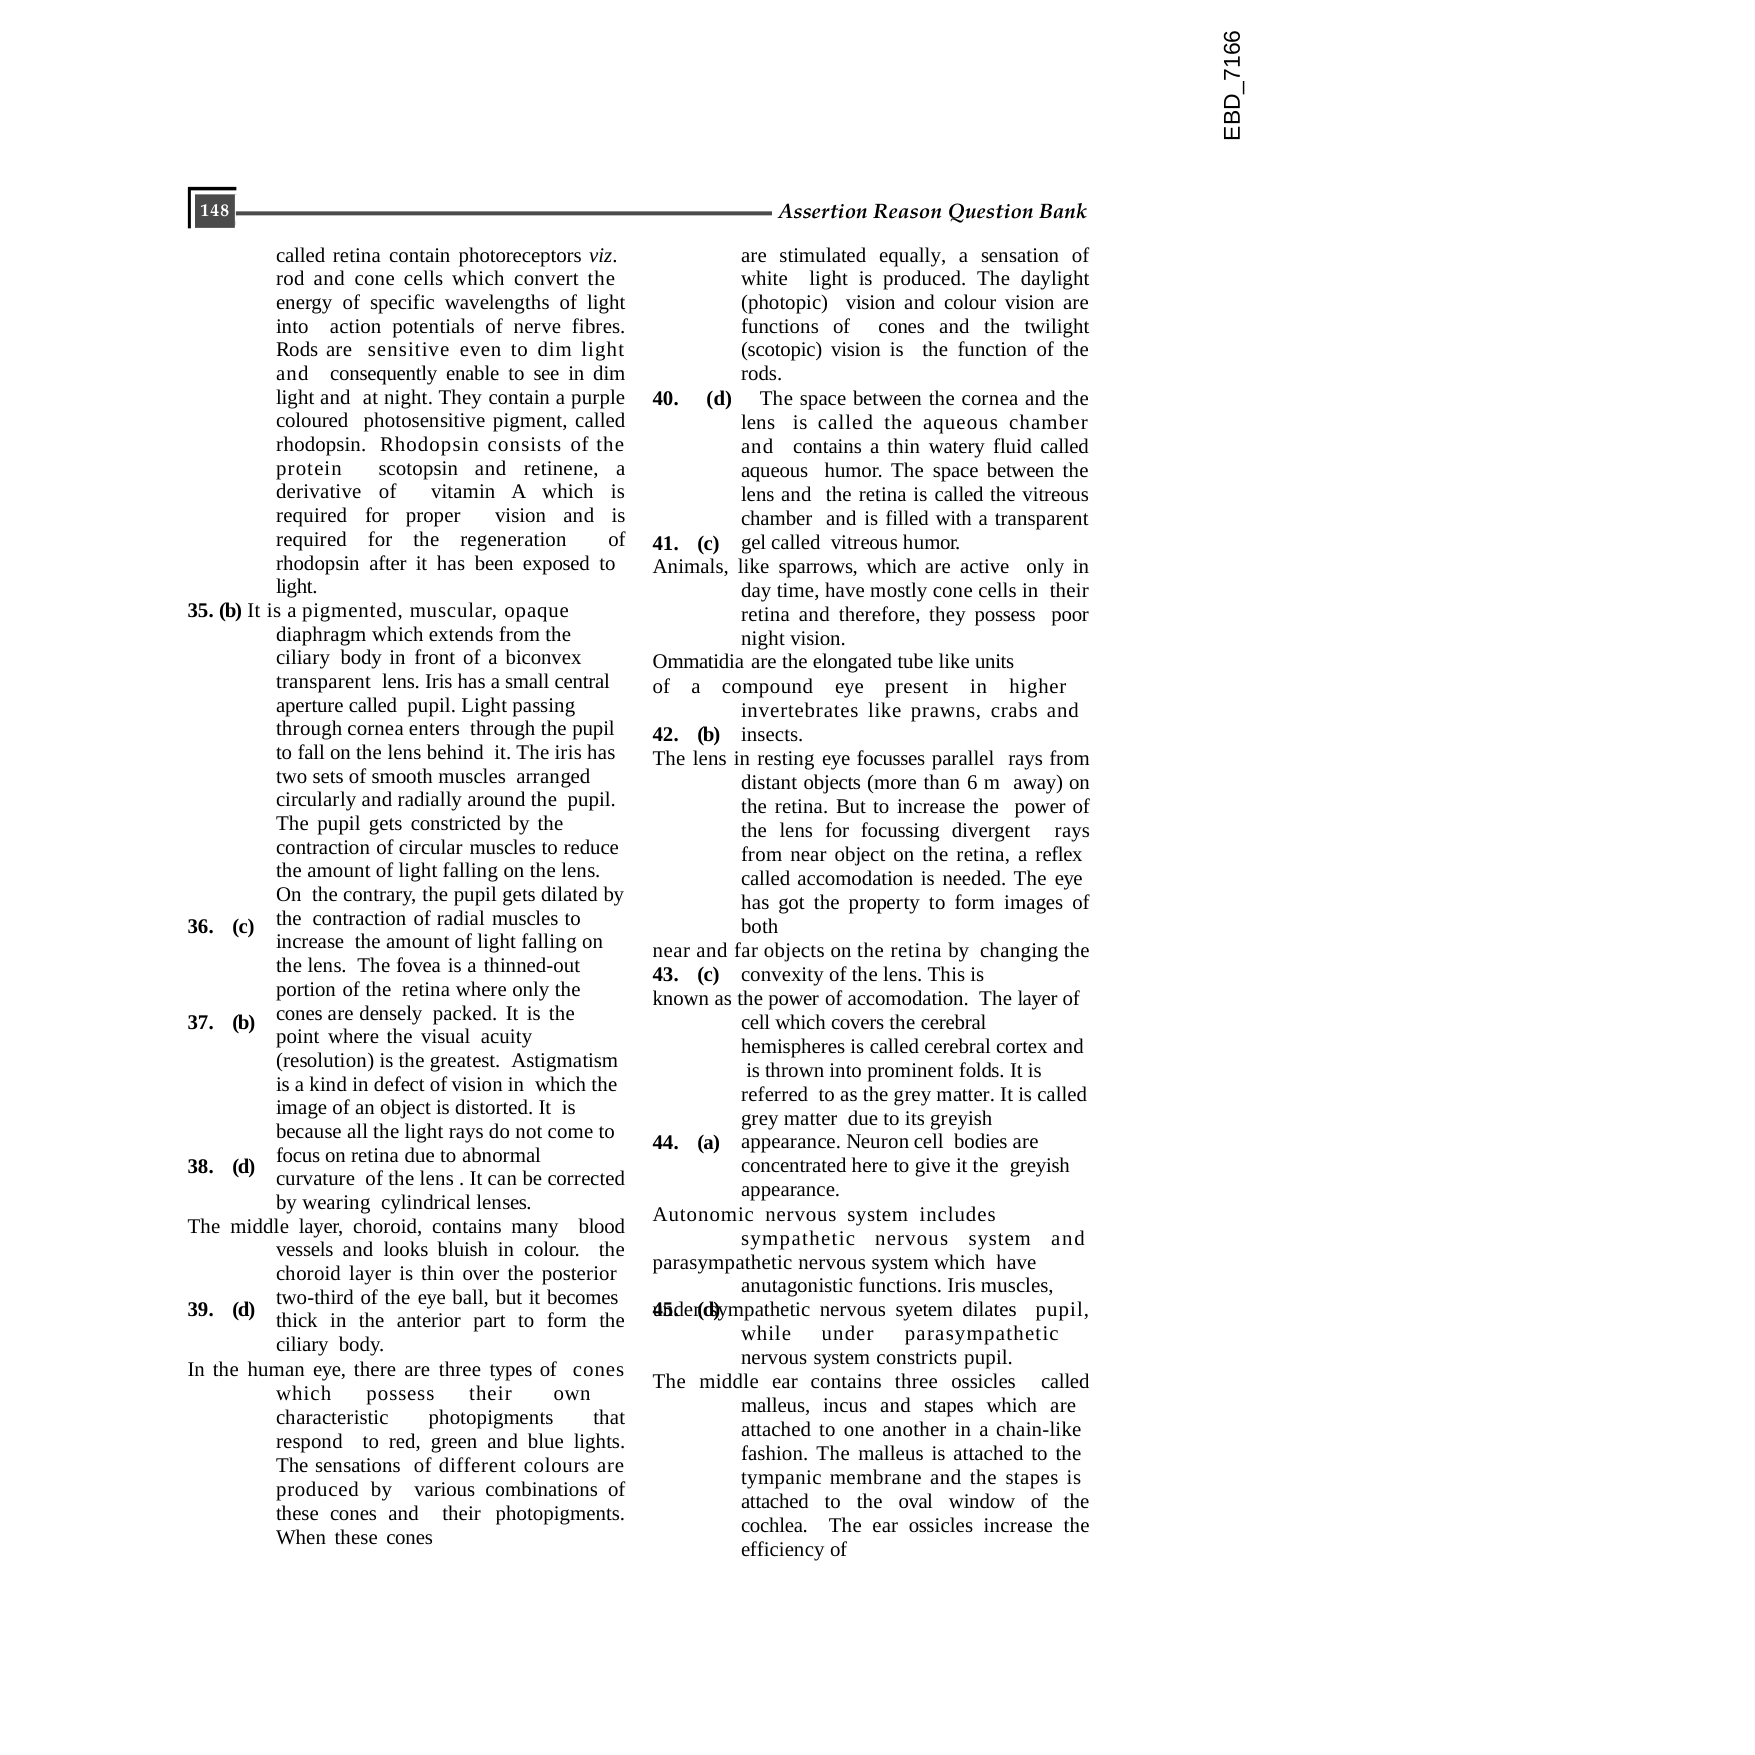

EBD_7166

148
Assertion Reason Question Bank

are stimulated equally, a sensation of white  light is produced. The daylight (photopic)  vision and colour vision are functions of  cones and the twilight (scotopic) vision is  the function of the rods.
40.    (d)    The space between the cornea and the lens  is called the aqueous chamber and  contains a thin watery fluid called aqueous  humor. The space between the lens and  the retina is called the vitreous chamber  and is filled with a transparent gel called  vitreous humor.
Animals, like sparrows, which are active  only in day time, have mostly cone cells in  their retina and therefore, they possess  poor night vision.
Ommatidia are the elongated tube like units
of a compound eye present in higher  invertebrates like prawns, crabs and  insects.
The lens in resting eye focusses parallel  rays from distant objects (more than 6 m  away) on the retina. But to increase the  power of the lens for focussing divergent  rays from near object on the retina, a reflex  called accomodation is needed. The eye  has got the property to form images of both
near and far objects on the retina by  changing the convexity of the lens. This is
known as the power of accomodation.  The layer of cell which covers the cerebral  hemispheres is called cerebral cortex and  is thrown into prominent folds. It is referred  to as the grey matter. It is called grey matter  due to its greyish appearance. Neuron cell  bodies are concentrated here to give it the  greyish appearance.
Autonomic nervous system includes  sympathetic  nervous   system   and
parasympathetic nervous system which  have anutagonistic functions. Iris muscles,
under sympathetic nervous syetem dilates  pupil, while under parasympathetic  nervous system constricts pupil.
The middle ear contains three ossicles  called malleus, incus and stapes which are  attached to one another in a chain-like  fashion. The malleus is attached to the  tympanic membrane and the stapes is  attached to the oval window of the cochlea.  The ear ossicles increase the efficiency of
called retina contain photoreceptors viz.  rod and cone cells which convert the  energy of specific wavelengths of light into  action potentials of nerve fibres. Rods are  sensitive even to dim light and  consequently enable to see in dim light and  at night. They contain a purple coloured  photosensitive pigment, called rhodopsin.  Rhodopsin consists of the protein  scotopsin and retinene, a derivative of  vitamin A which is required for proper  vision and is required for the regeneration  of rhodopsin after it has been exposed to  light.
35. (b) It is a pigmented, muscular, opaque  diaphragm which extends from the ciliary  body in front of a biconvex transparent  lens. Iris has a small central aperture called  pupil. Light passing through cornea enters  through the pupil to fall on the lens behind  it. The iris has two sets of smooth muscles  arranged circularly and radially around the  pupil. The pupil gets constricted by the  contraction of circular muscles to reduce  the amount of light falling on the lens. On  the contrary, the pupil gets dilated by the  contraction of radial muscles to increase  the amount of light falling on the lens.  The fovea is a thinned-out portion of the  retina where only the cones are densely  packed. It is the point where the visual  acuity (resolution) is the greatest.  Astigmatism is a kind in defect of vision in  which the image of an object is distorted. It  is because all the light rays do not come to  focus on retina due to abnormal curvature  of the lens . It can be corrected by wearing  cylindrical lenses.
The middle layer, choroid, contains many  blood vessels and looks bluish in colour.  the choroid layer is thin over the posterior  two-third of the eye ball, but it becomes  thick in the anterior part to form the ciliary  body.
In the human eye, there are three types of  cones which possess their own  characteristic photopigments that respond  to red, green and blue lights. The sensations  of different colours are produced by  various combinations of these cones and  their photopigments. When these cones
41.   (c)
42.   (b)
36.   (c)
43.   (c)
37.   (b)
44.   (a)
38.   (d)
45.   (d)
39.   (d)